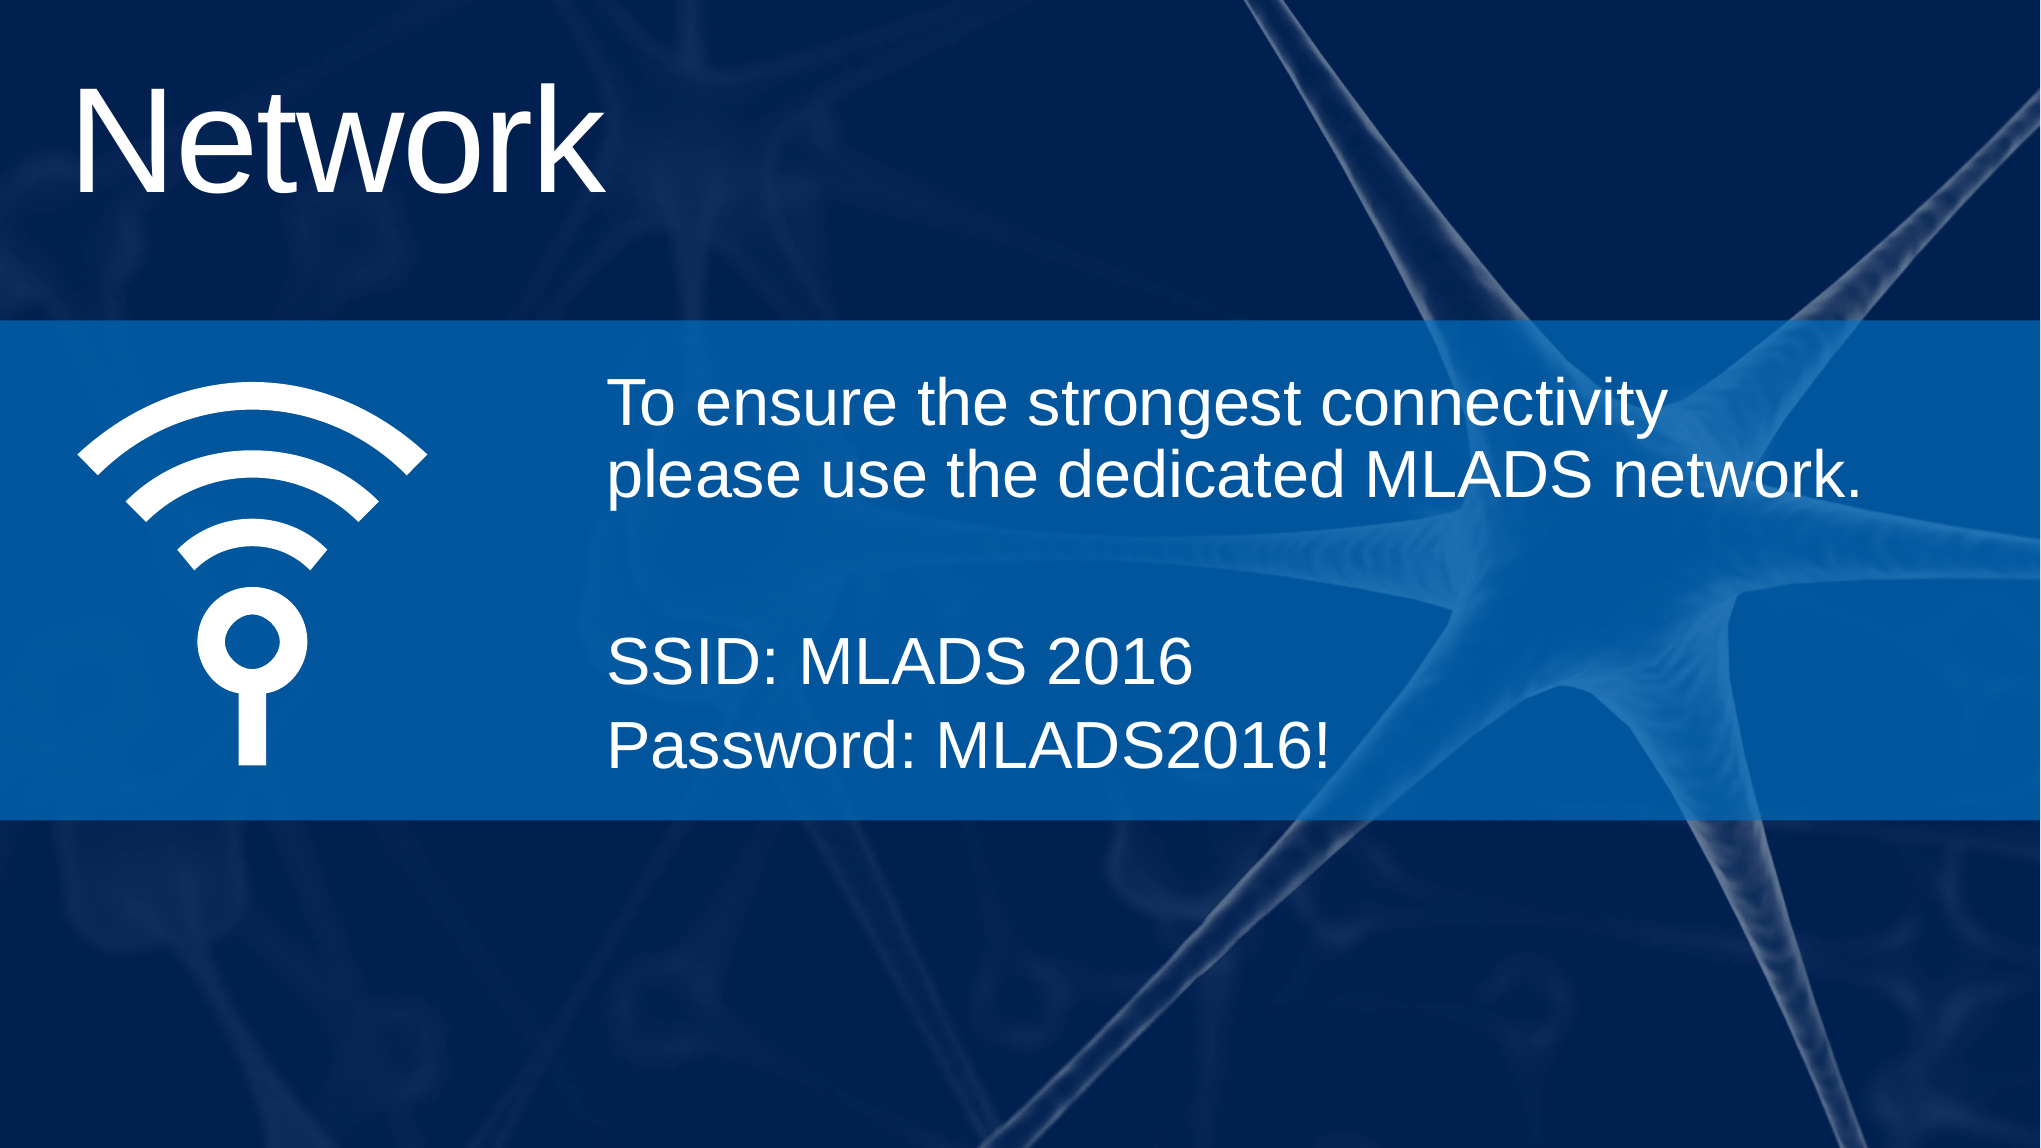

# Network

To ensure the strongest connectivity please use the dedicated MLADS network.

SSID: MLADS 2016
Password: MLADS2016!